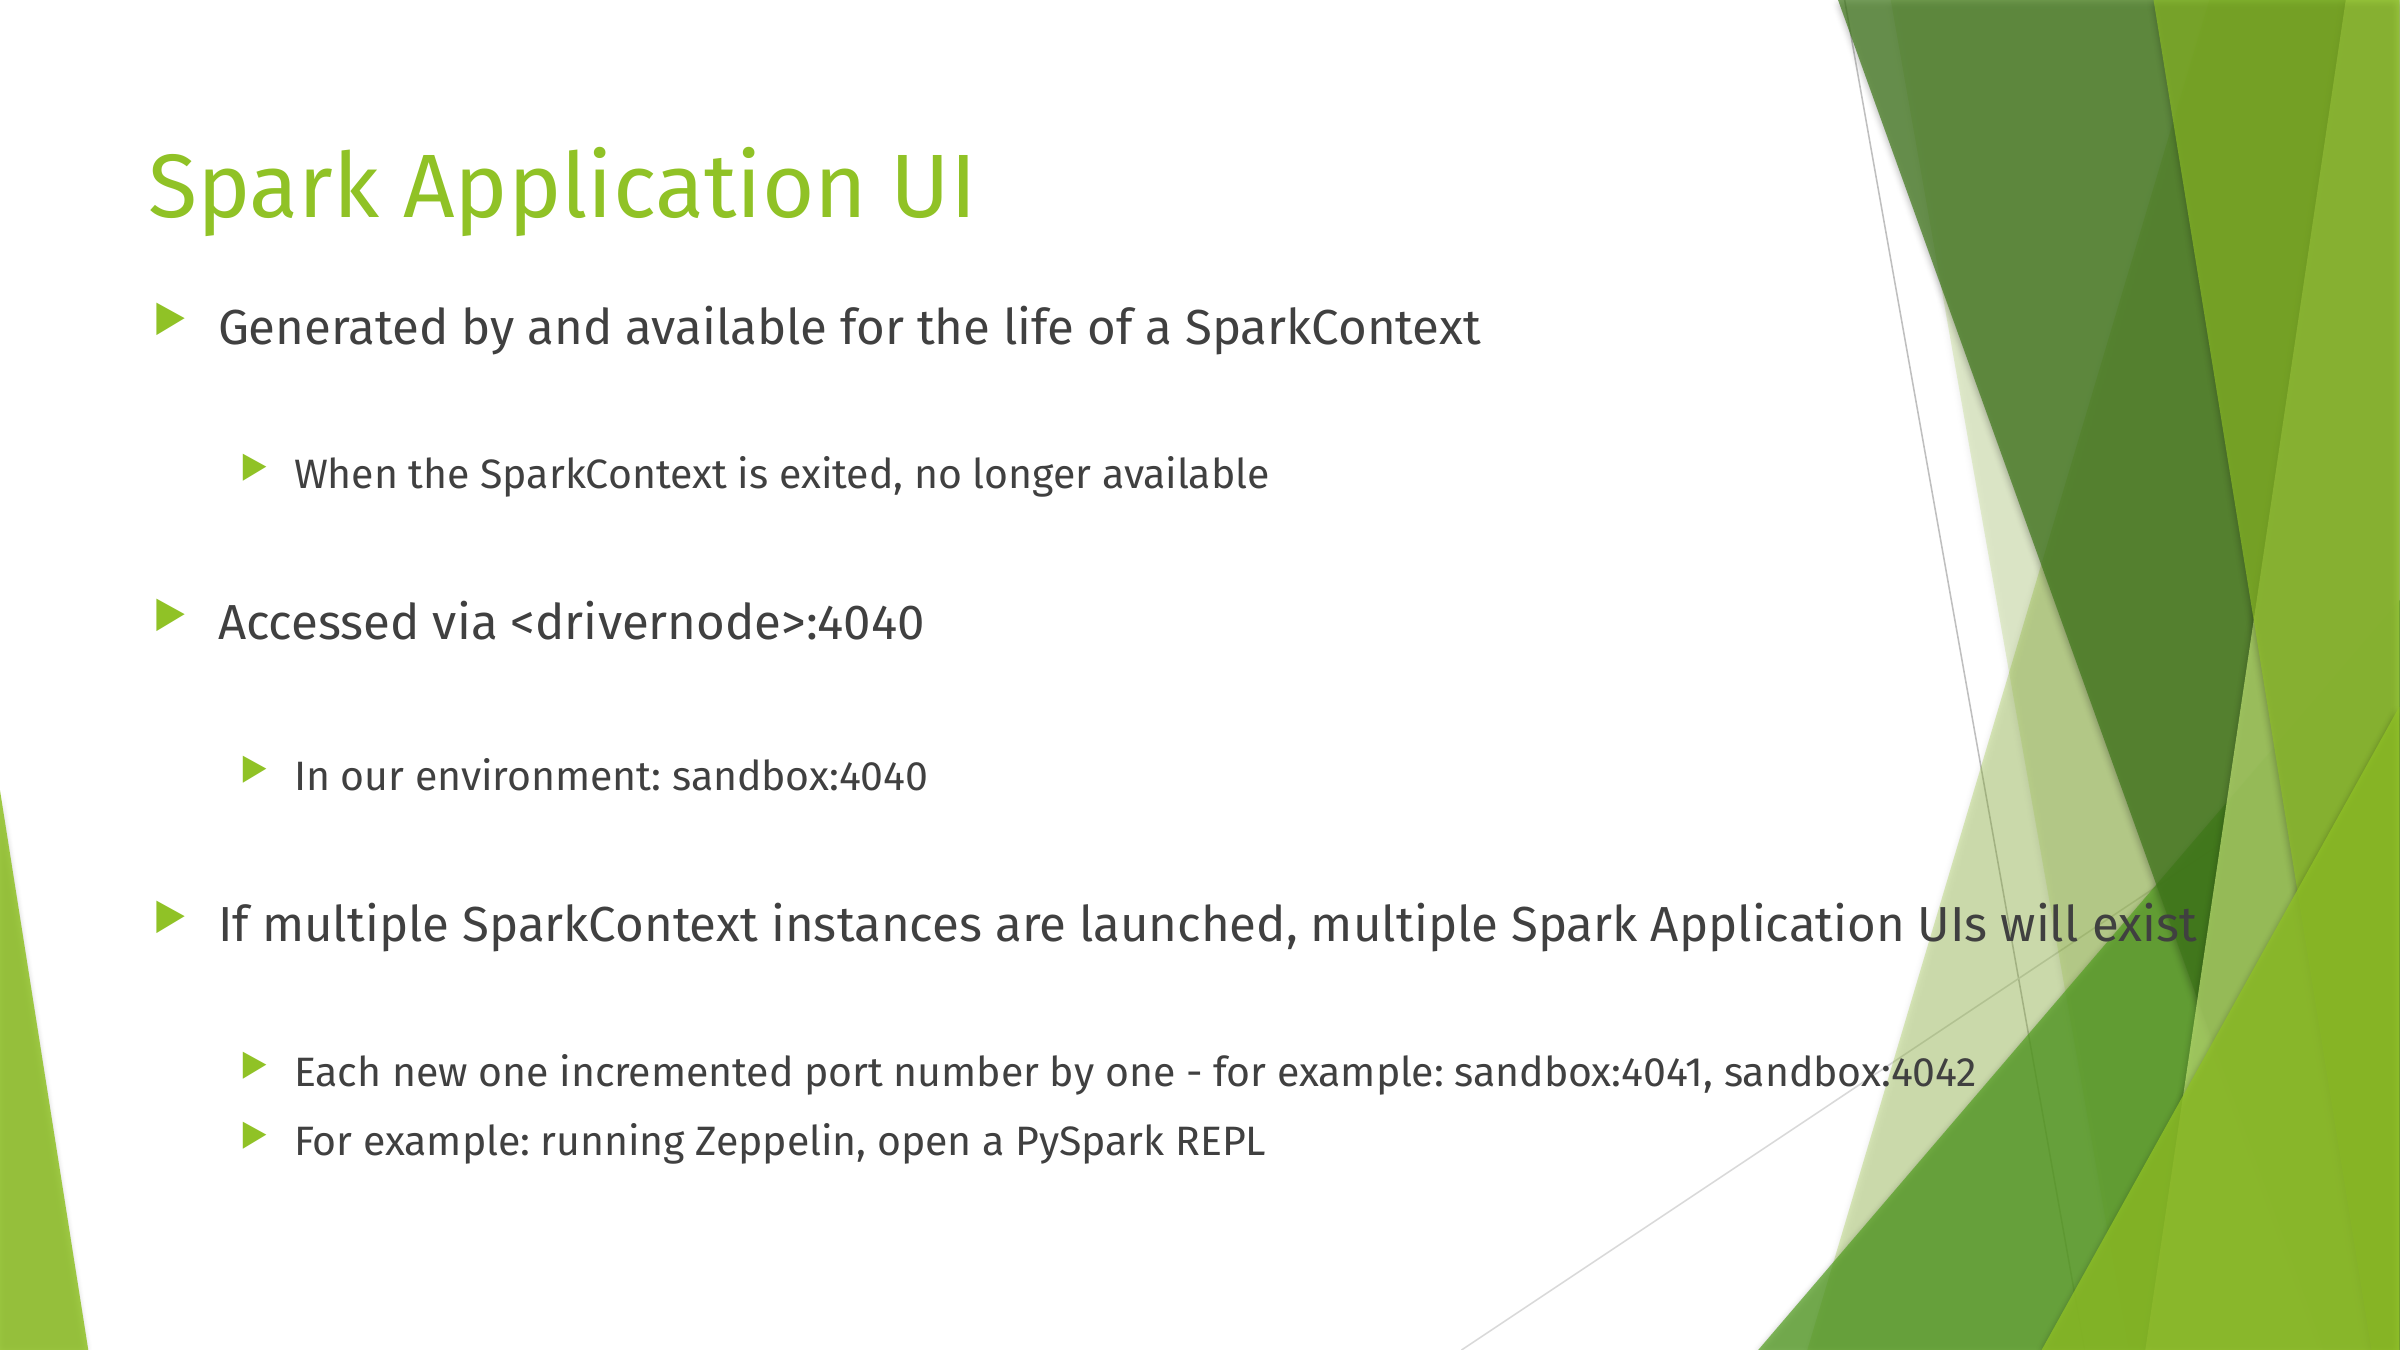

# Spark Application UI
Generated by and available for the life of a SparkContext

When the SparkContext is exited, no longer available

Accessed via <drivernode>:4040

In our environment: sandbox:4040

If multiple SparkContext instances are launched, multiple Spark Application UIs will exist

Each new one incremented port number by one - for example: sandbox:4041, sandbox:4042
For example: running Zeppelin, open a PySpark REPL